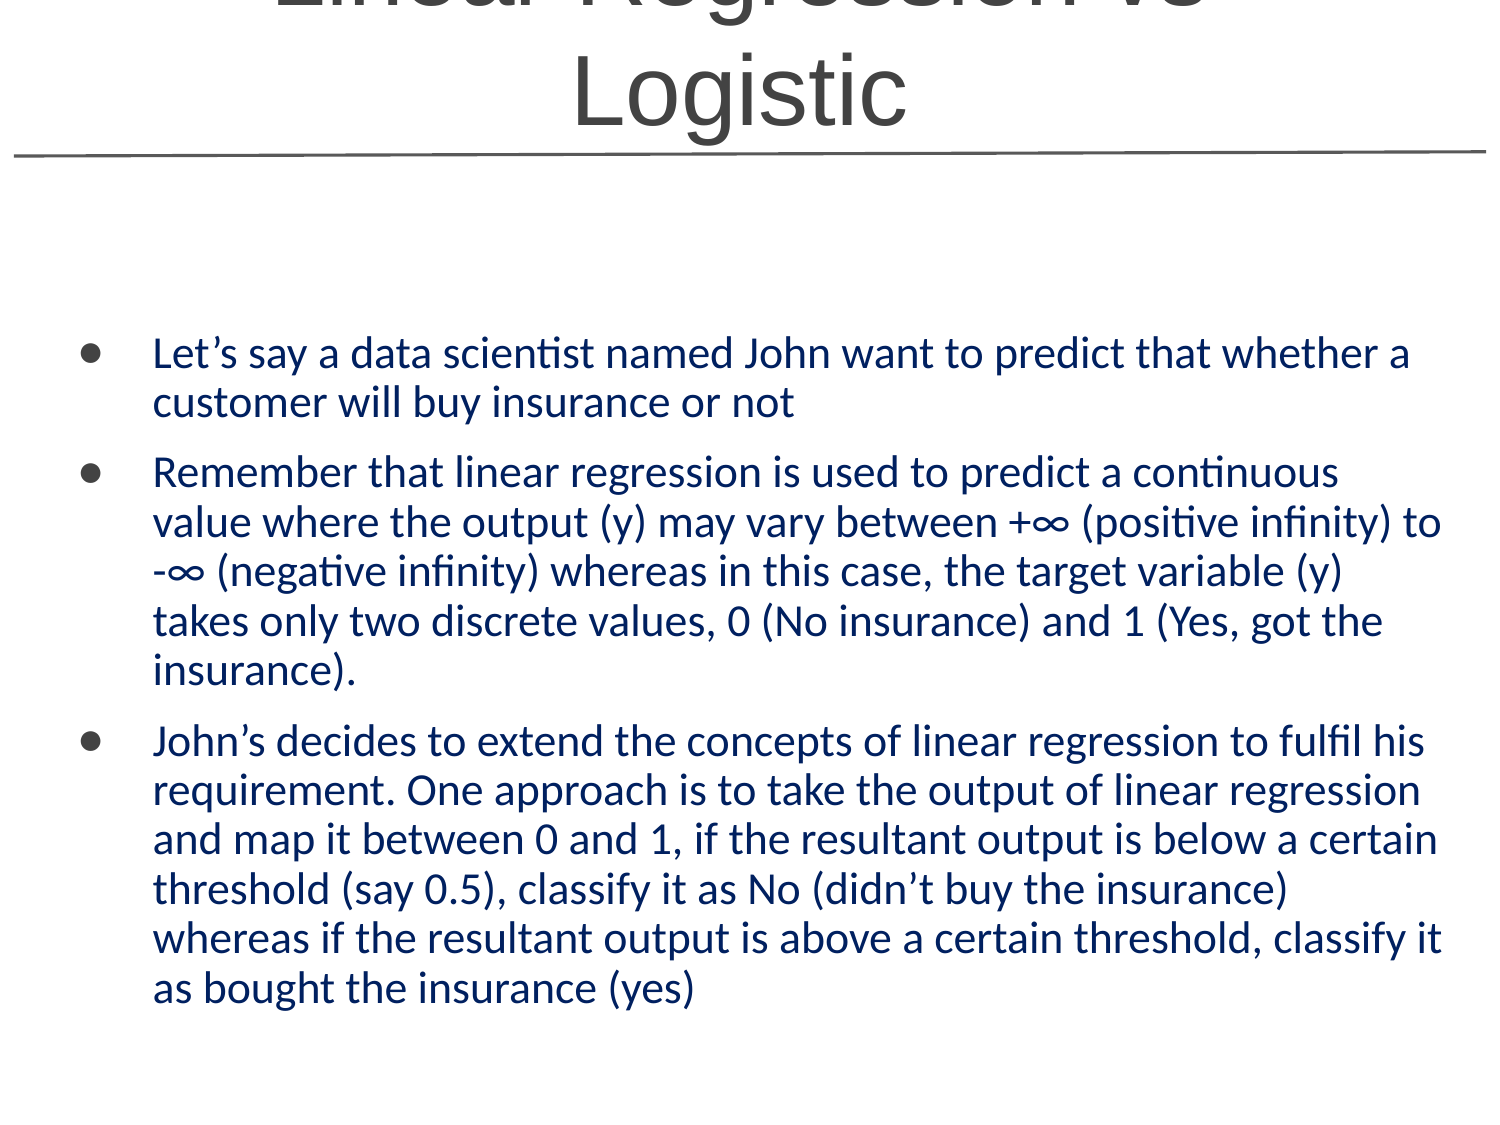

Linear Regression vs Logistic
Let’s say a data scientist named John want to predict that whether a customer will buy insurance or not
Remember that linear regression is used to predict a continuous value where the output (y) may vary between +∞ (positive infinity) to -∞ (negative infinity) whereas in this case, the target variable (y) takes only two discrete values, 0 (No insurance) and 1 (Yes, got the insurance).
John’s decides to extend the concepts of linear regression to fulfil his requirement. One approach is to take the output of linear regression and map it between 0 and 1, if the resultant output is below a certain threshold (say 0.5), classify it as No (didn’t buy the insurance) whereas if the resultant output is above a certain threshold, classify it as bought the insurance (yes)